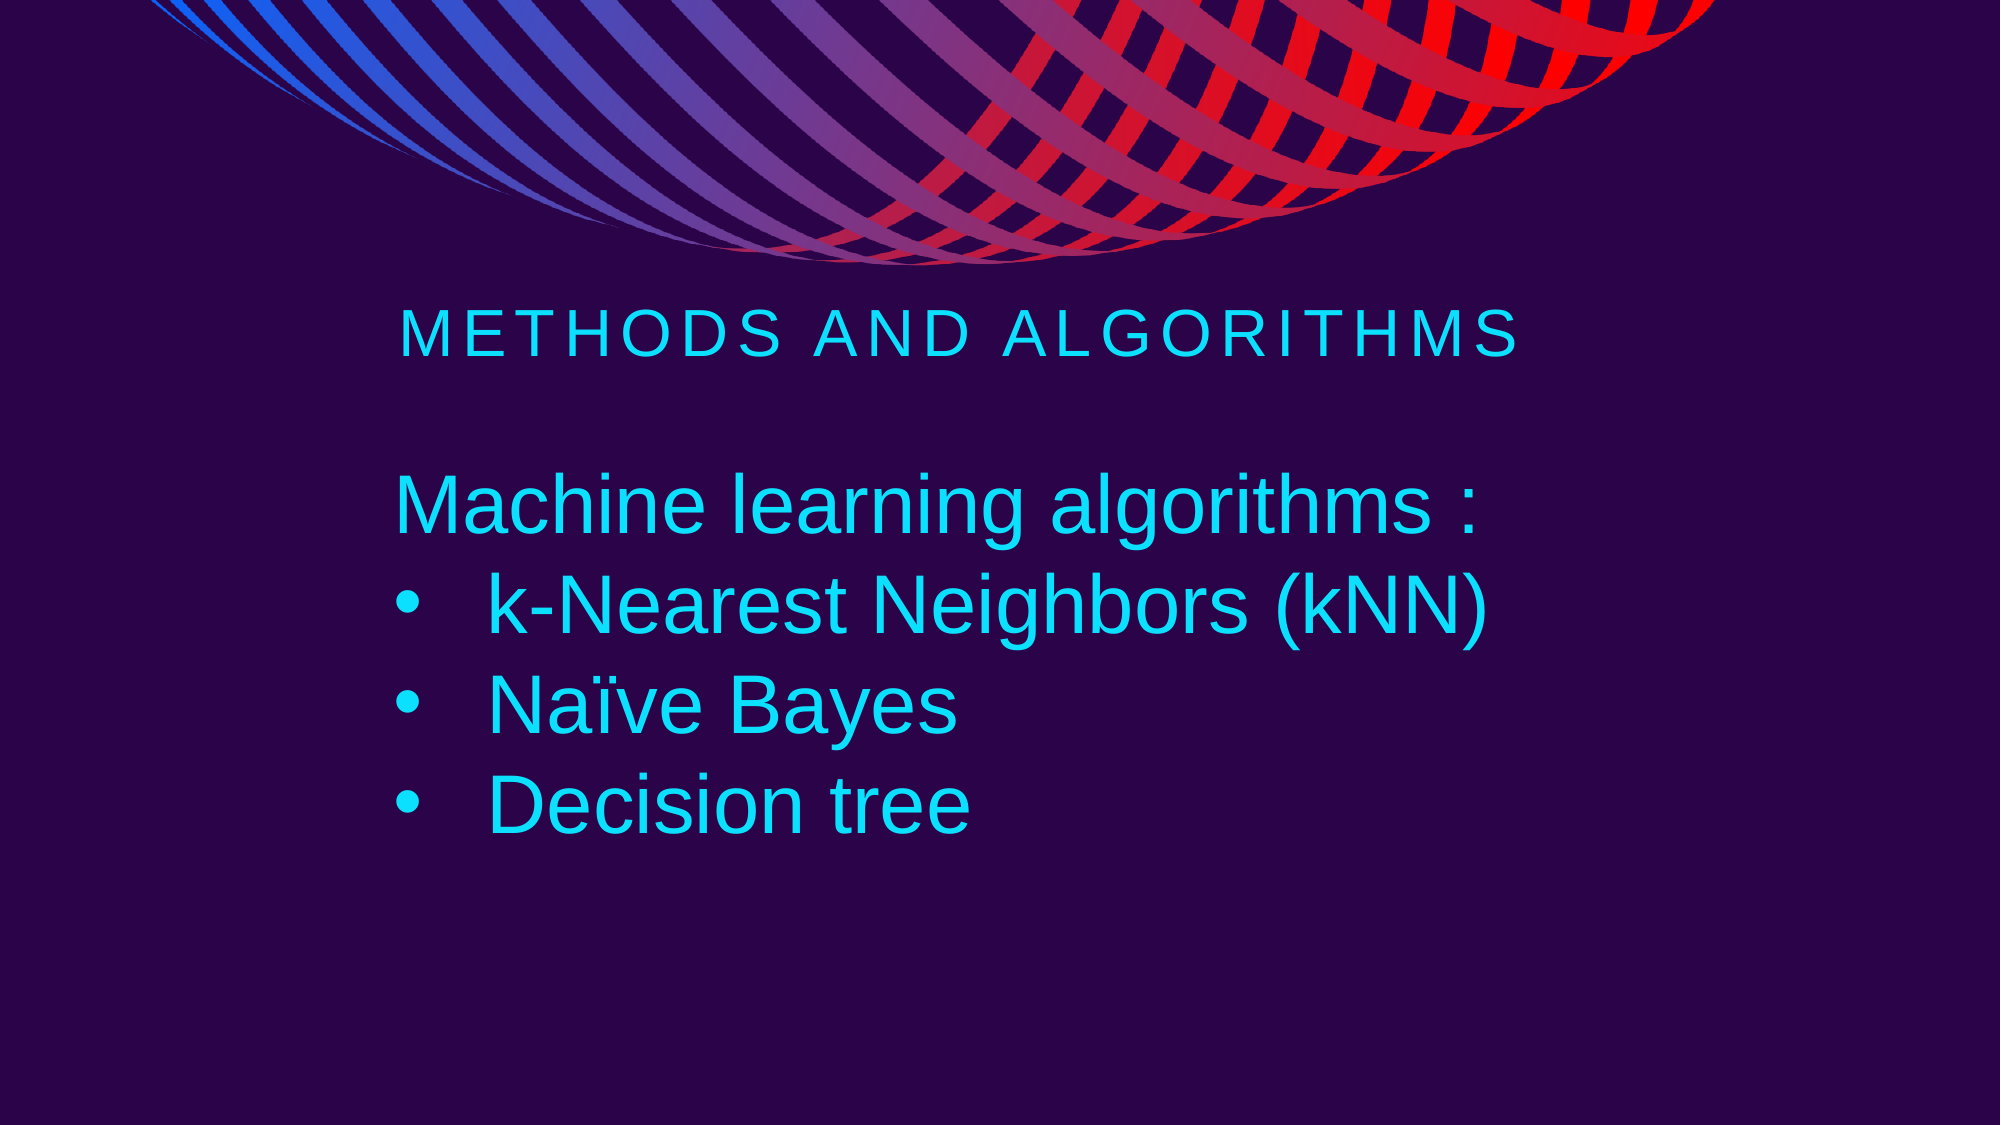

# Methods and algorithms
Machine learning algorithms :
k-Nearest Neighbors (kNN)
Naïve Bayes
Decision tree